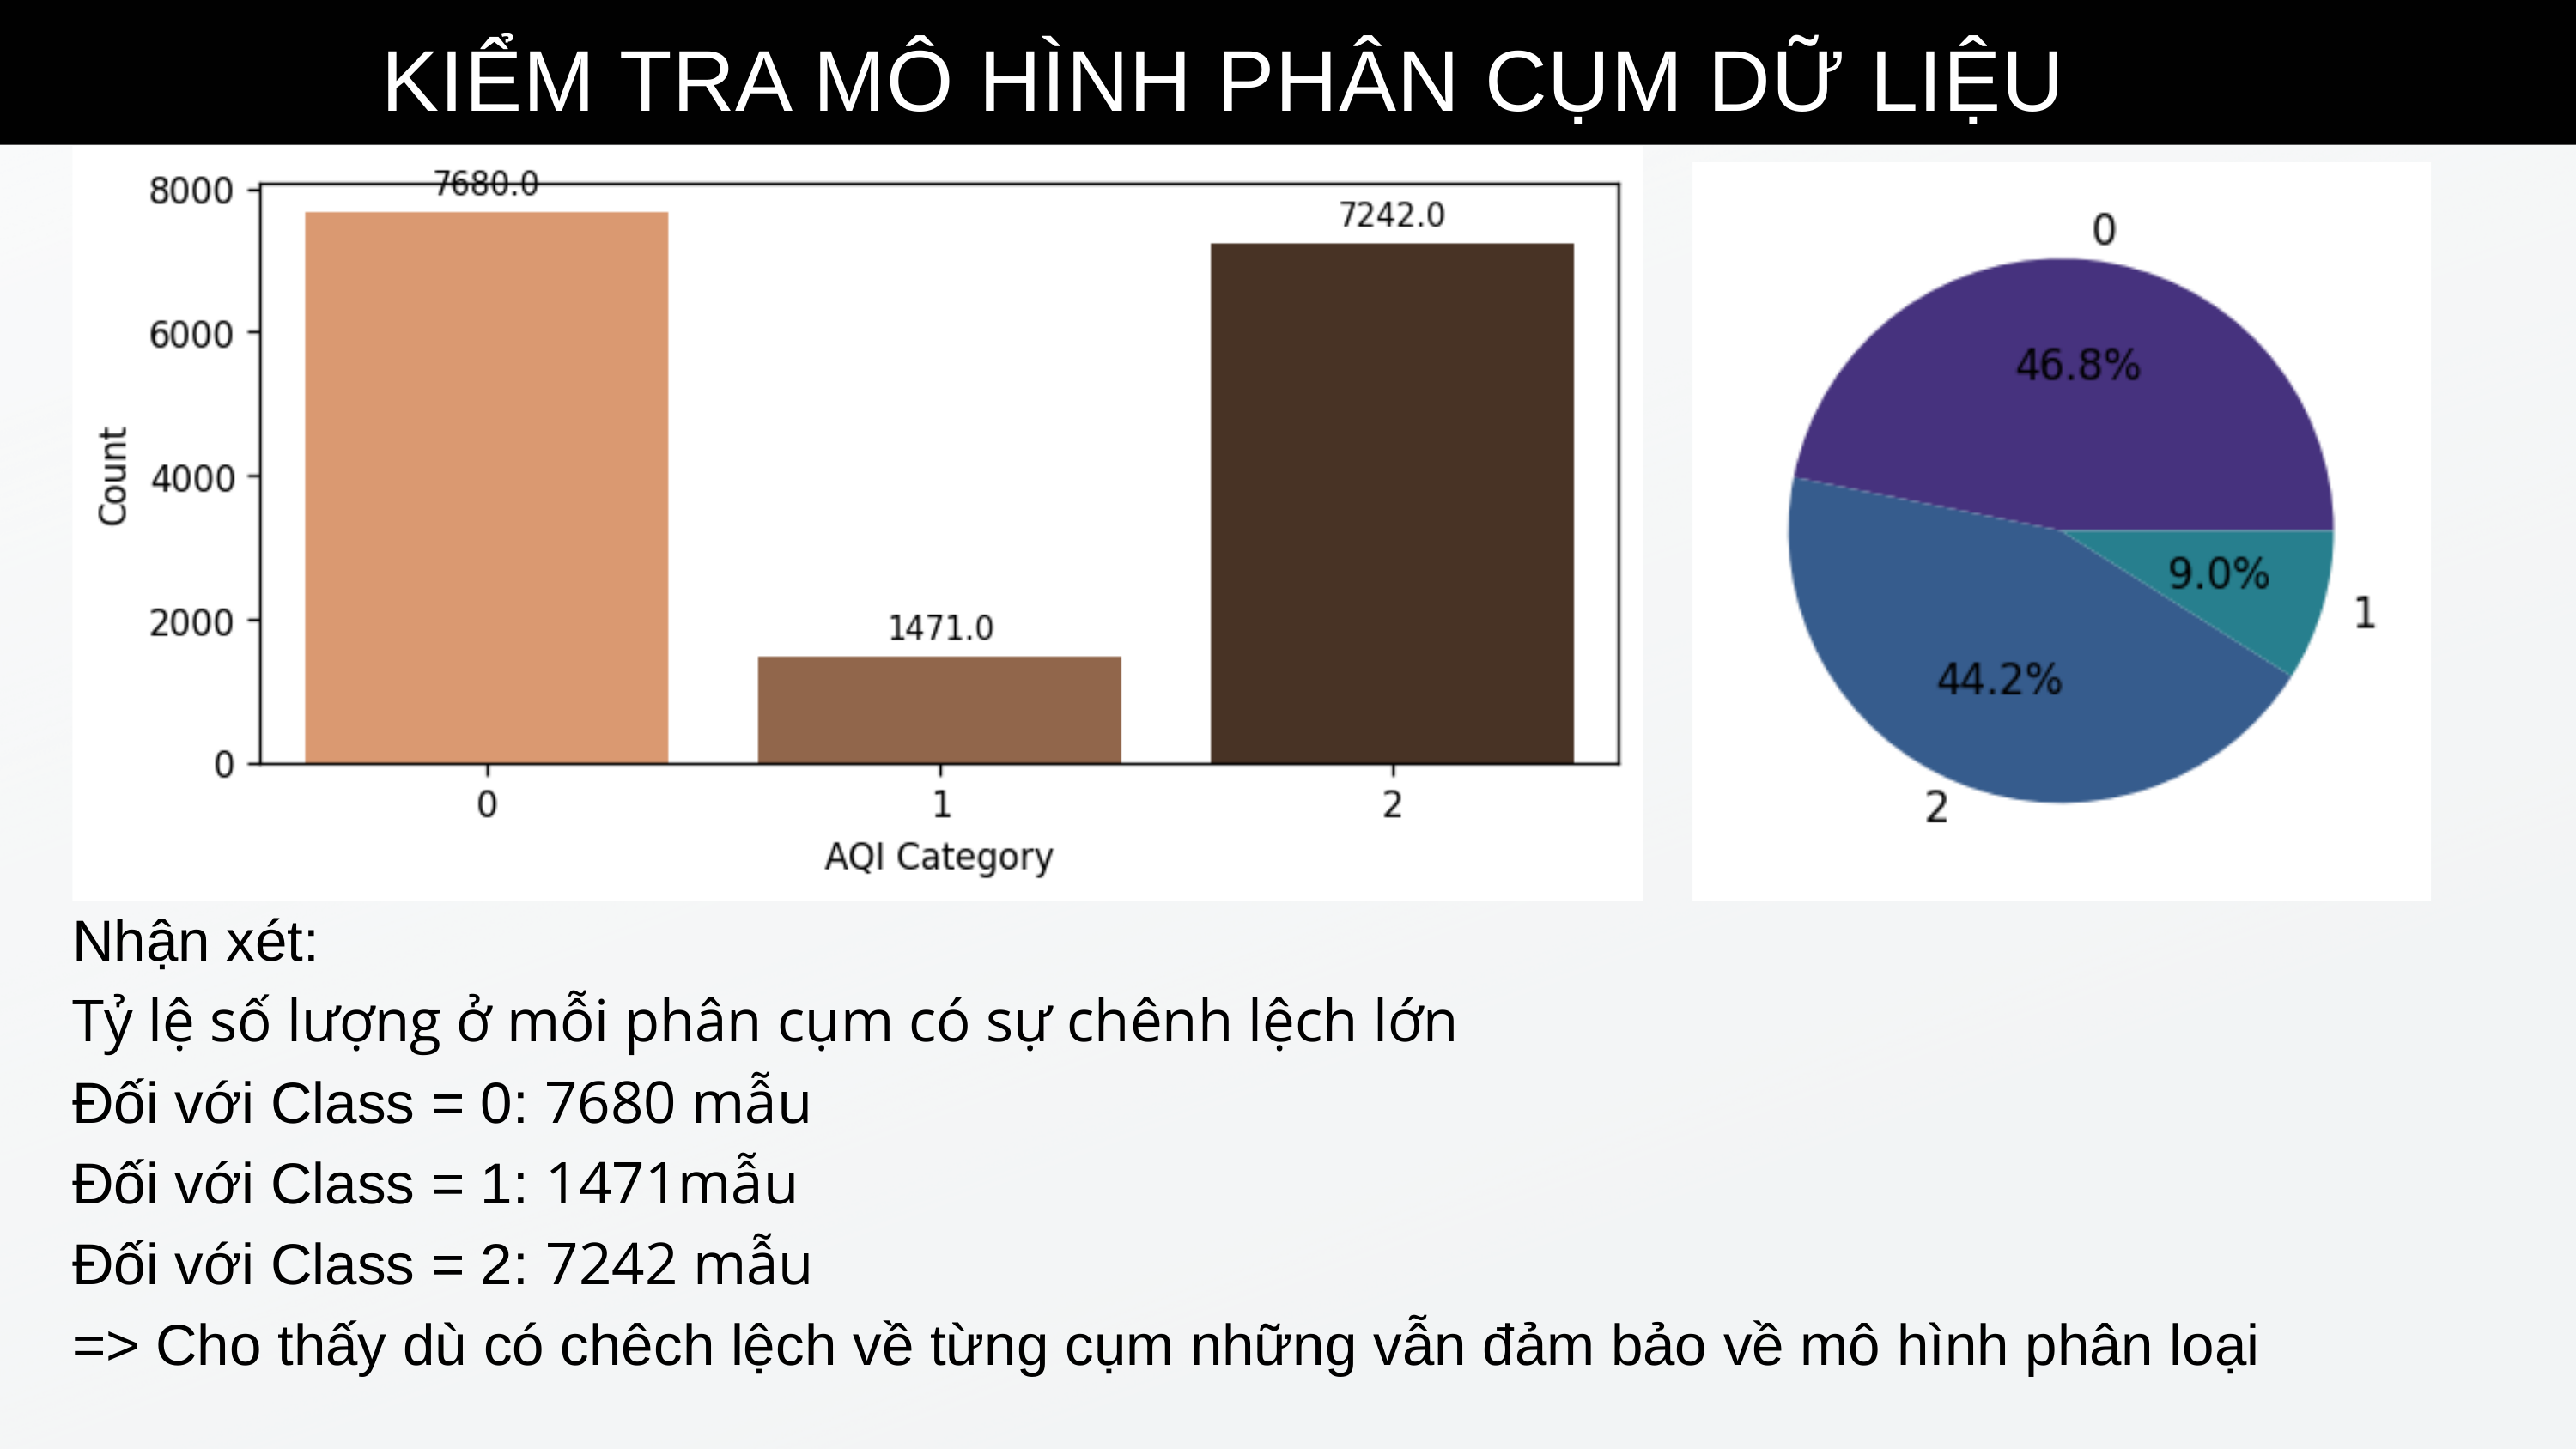

KIỂM TRA MÔ HÌNH PHÂN CỤM DỮ LIỆU

Nhận xét:
Tỷ lệ số lượng ở mỗi phân cụm có sự chênh lệch lớn
Đối với Class = 0: 7680 mẫu
Đối với Class = 1: 1471mẫu
Đối với Class = 2: 7242 mẫu
=> Cho thấy dù có chêch lệch về từng cụm những vẫn đảm bảo về mô hình phân loại